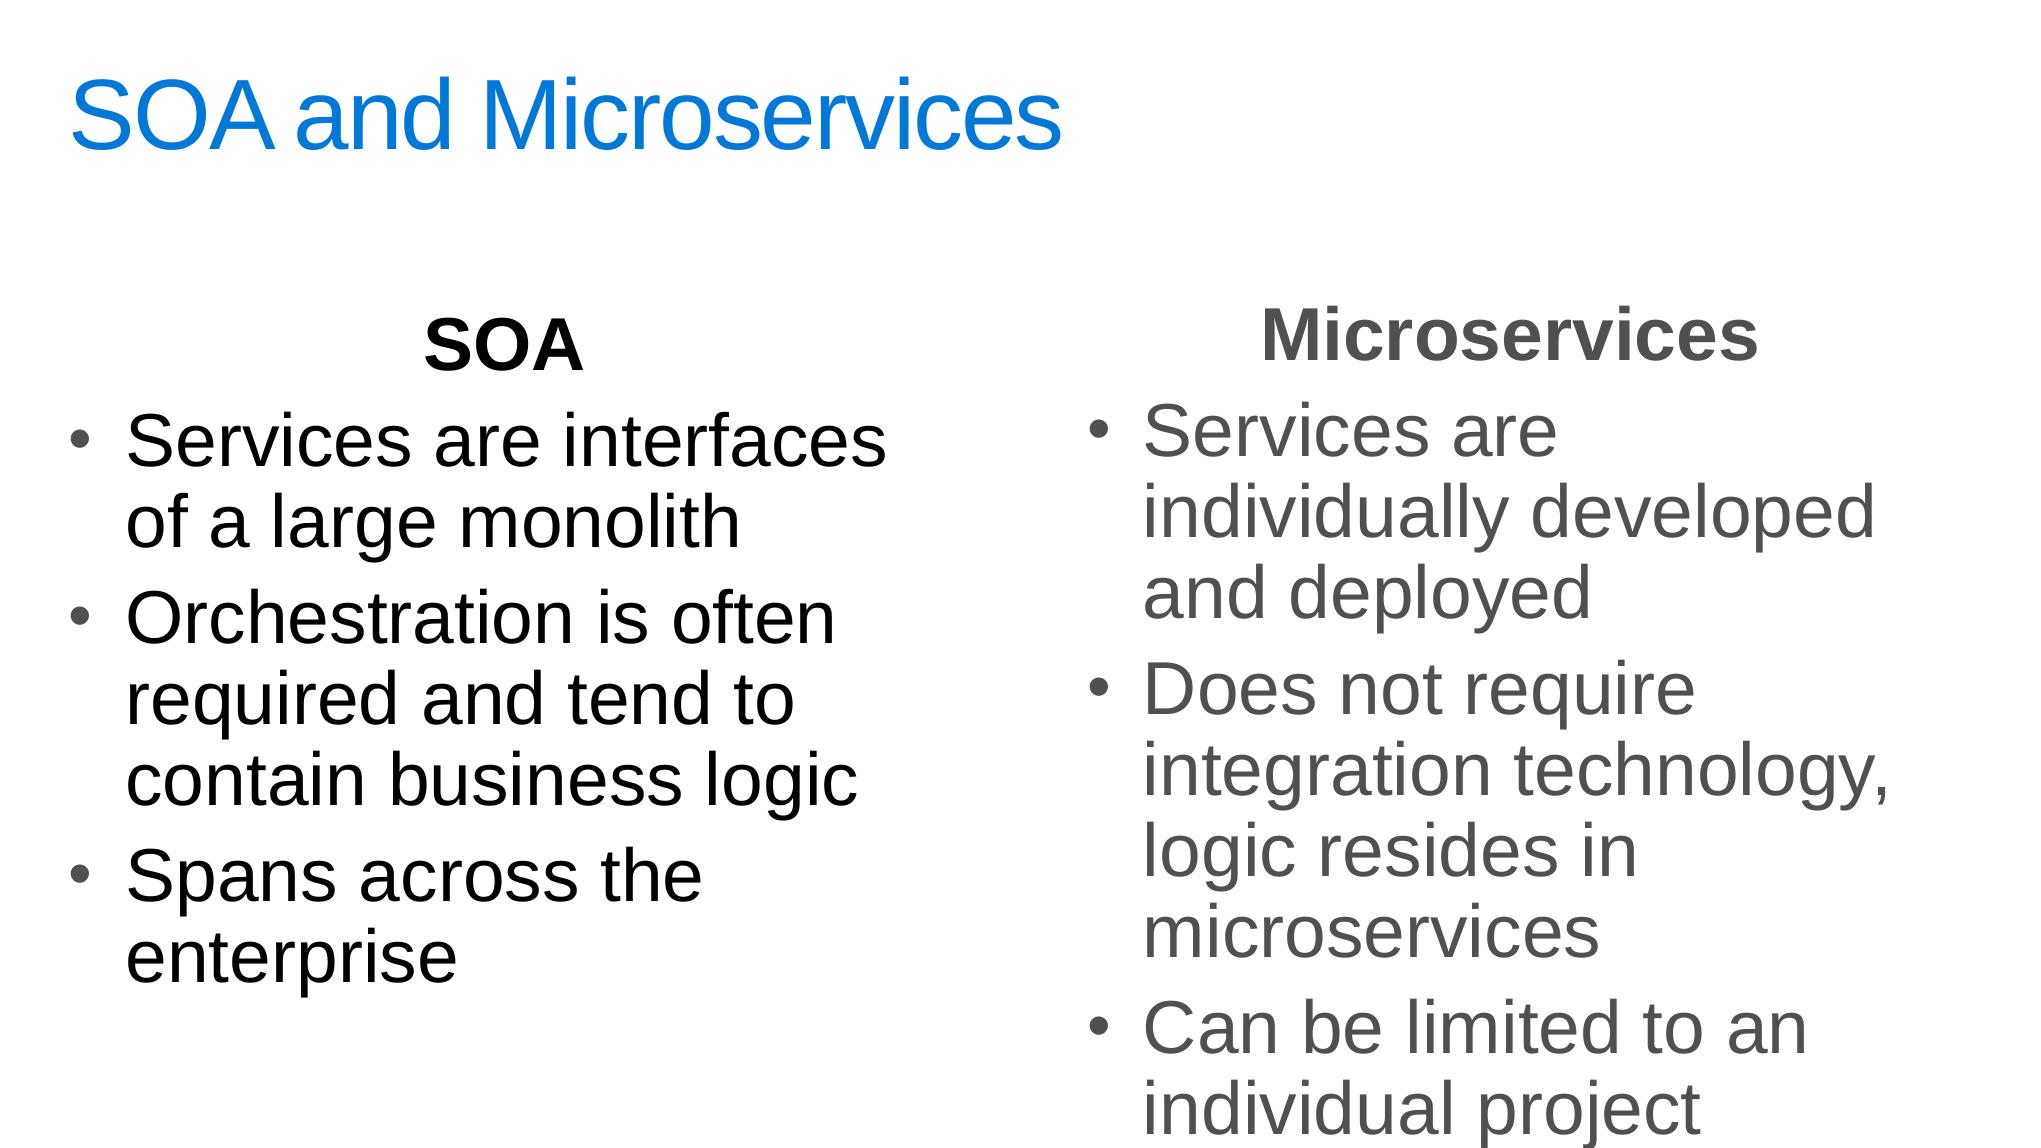

# SOA and Microservices
Microservices
Services are individually developed and deployed
Does not require integration technology, logic resides in microservices
Can be limited to an individual project
SOA
Services are interfaces of a large monolith
Orchestration is often required and tend to contain business logic
Spans across the enterprise